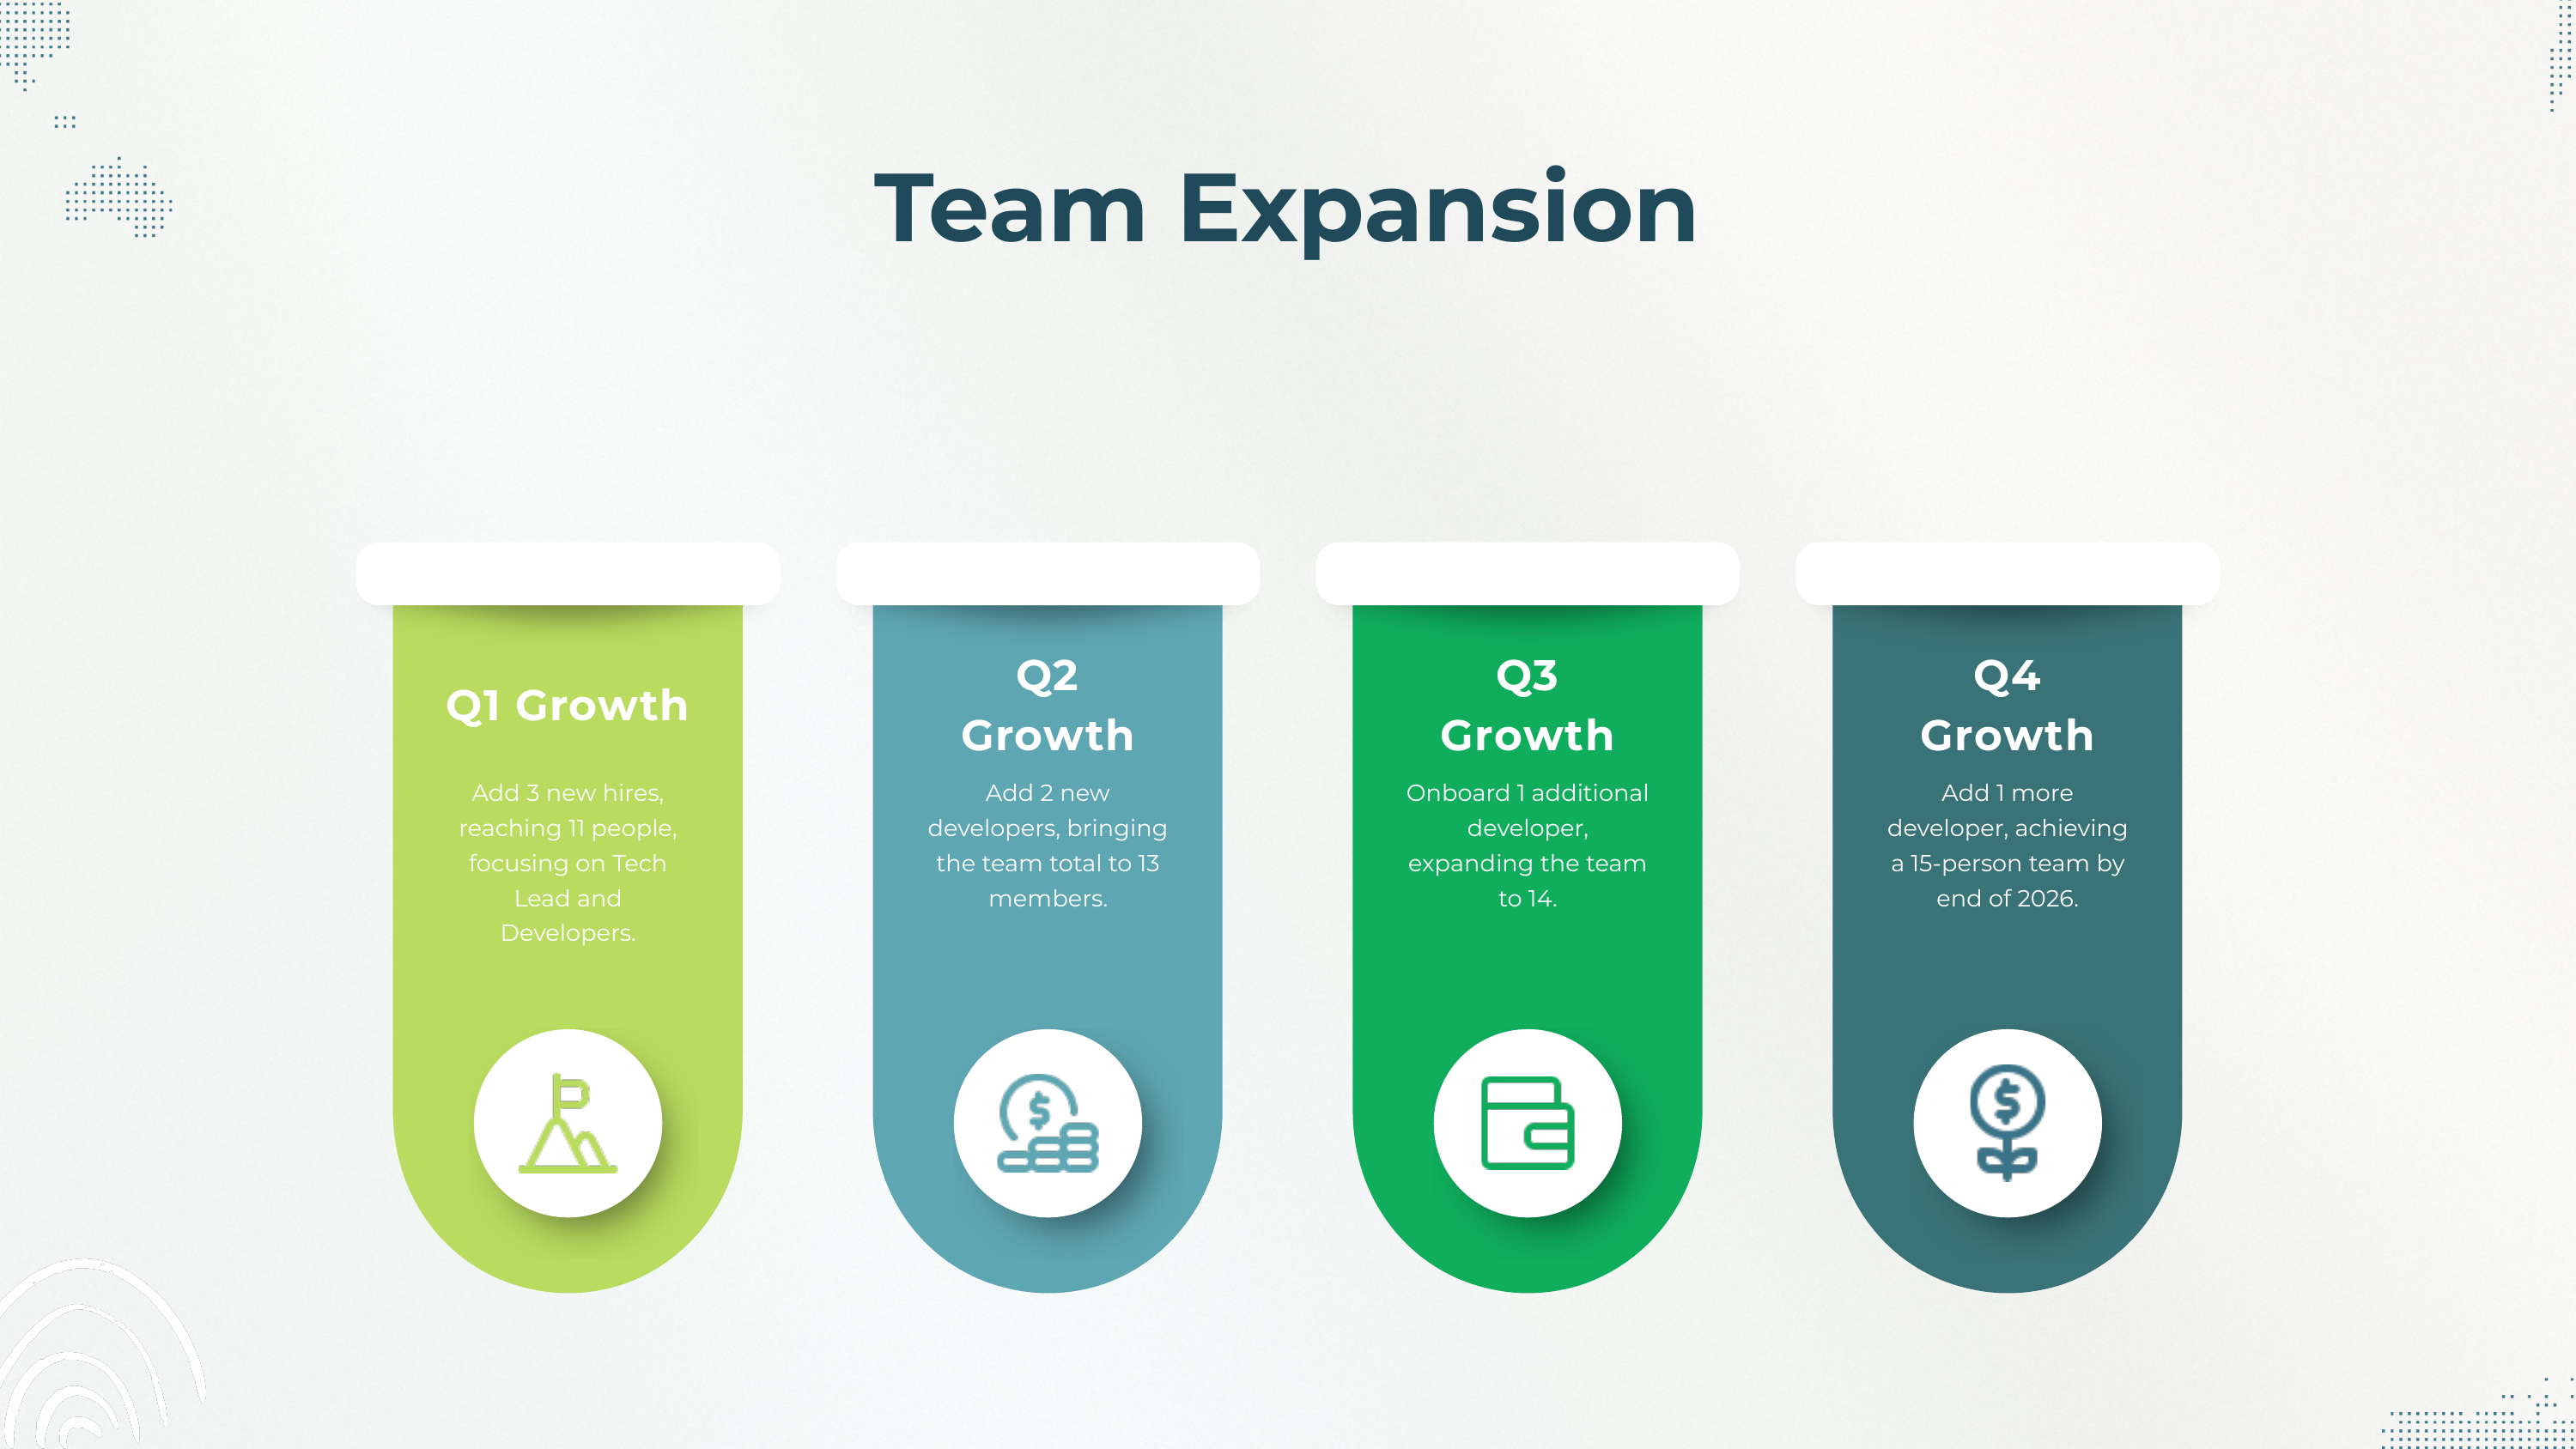

Team Expansion

Q1 Growth
Q2 Growth
Q3 Growth
Q4 Growth
Add 3 new hires, reaching 11 people, focusing on Tech Lead and Developers.
Add 2 new developers, bringing the team total to 13 members.
Onboard 1 additional developer, expanding the team to 14.
Add 1 more developer, achieving a 15-person team by end of 2026.